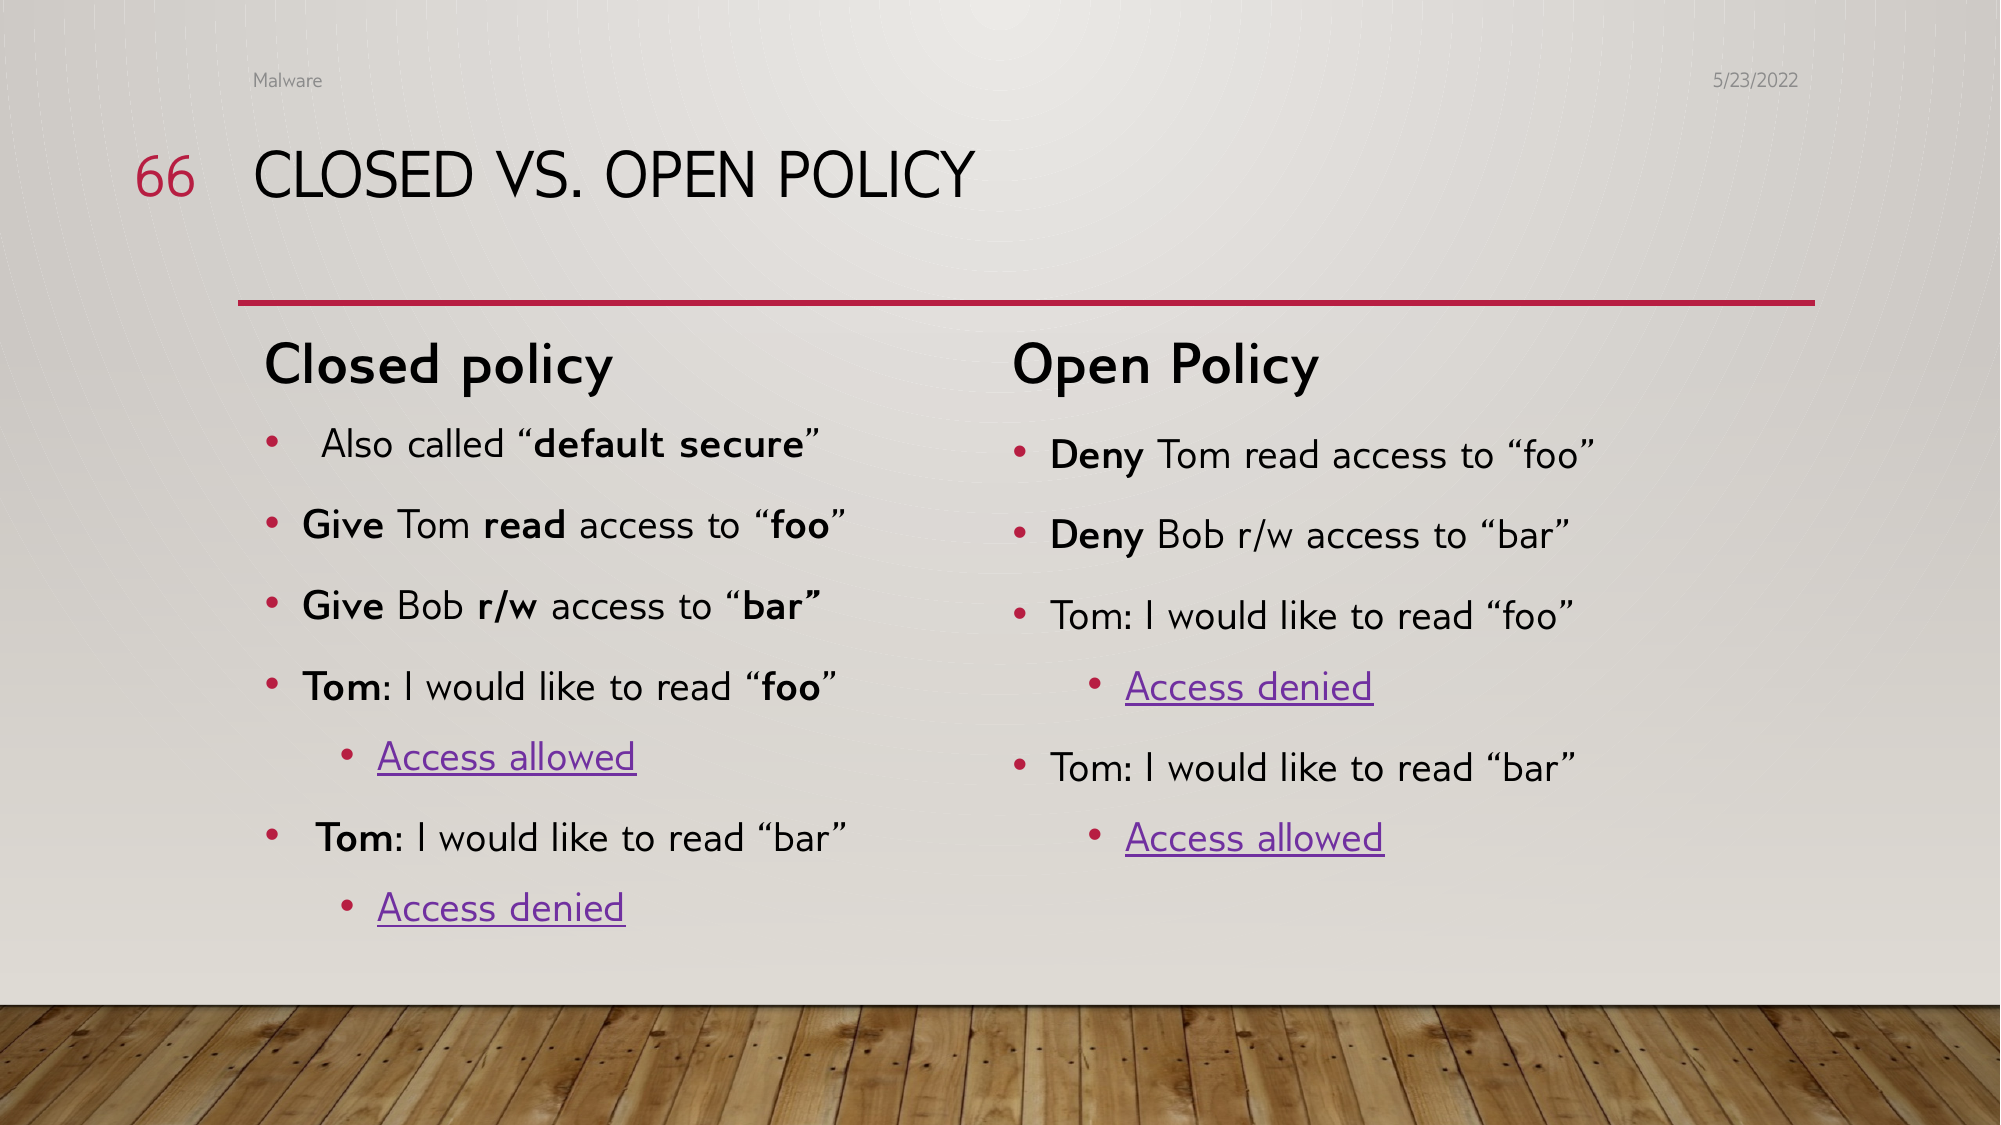

Malware
5/23/2022
66
# Closed vs. Open Policy
Closed policy
Also called “default secure”
Give Tom read access to “foo”
Give Bob r/w access to “bar”
Tom: I would like to read “foo”
Access allowed
 Tom: I would like to read “bar”
Access denied
Open Policy
Deny Tom read access to “foo”
Deny Bob r/w access to “bar”
Tom: I would like to read “foo”
Access denied
Tom: I would like to read “bar”
Access allowed